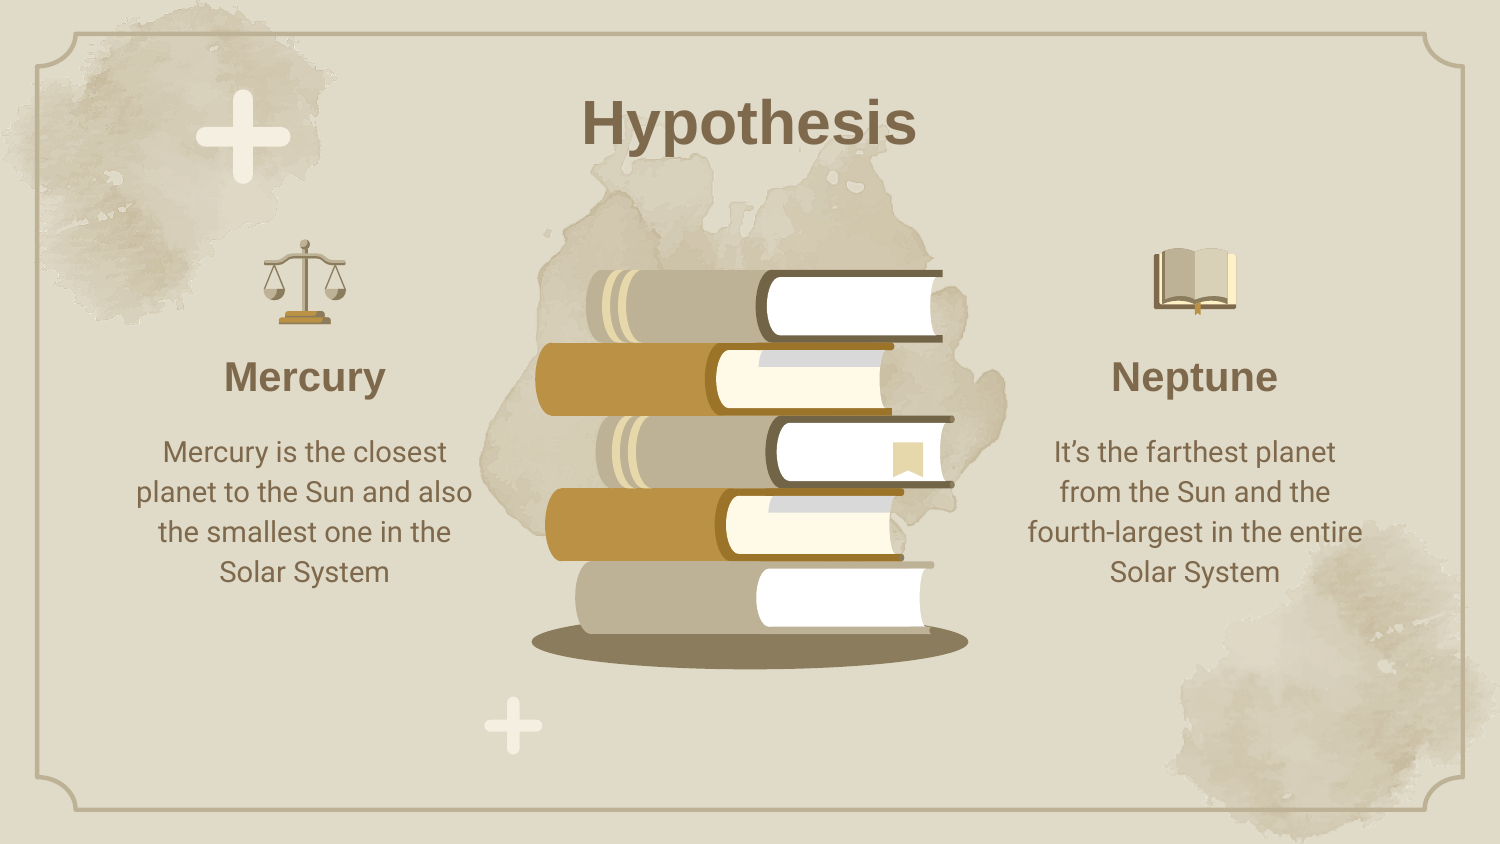

Hypothesis

# Mercury
Neptune
Mercury is the closest planet to the Sun and also the smallest one in the Solar System
It’s the farthest planet from the Sun and the fourth-largest in the entire Solar System